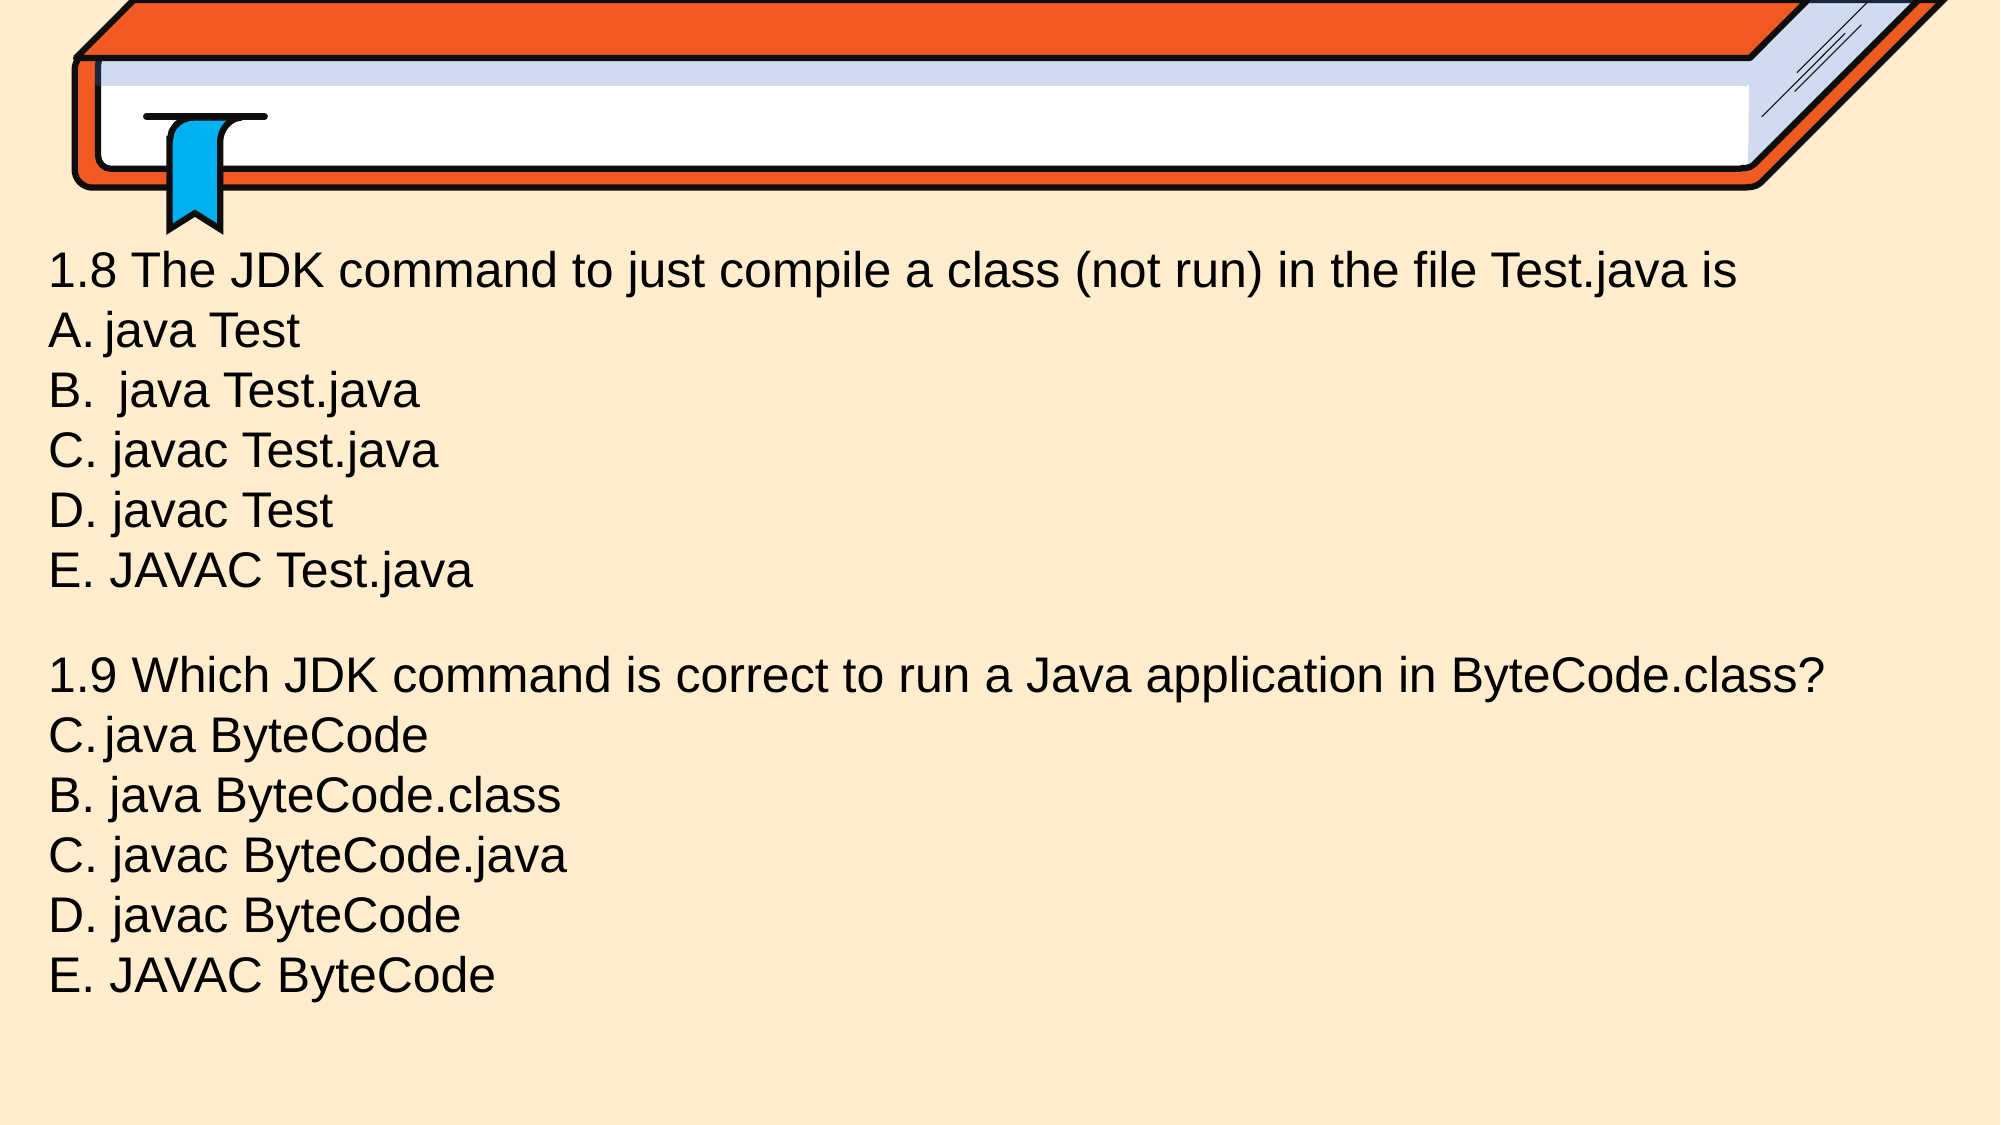

1.8 The JDK command to just compile a class (not run) in the file Test.java is
java Test
 java Test.java
C. javac Test.java
D. javac Test
E. JAVAC Test.java

1.9 Which JDK command is correct to run a Java application in ByteCode.class?
java ByteCode
B. java ByteCode.class
C. javac ByteCode.java
D. javac ByteCode
E. JAVAC ByteCode